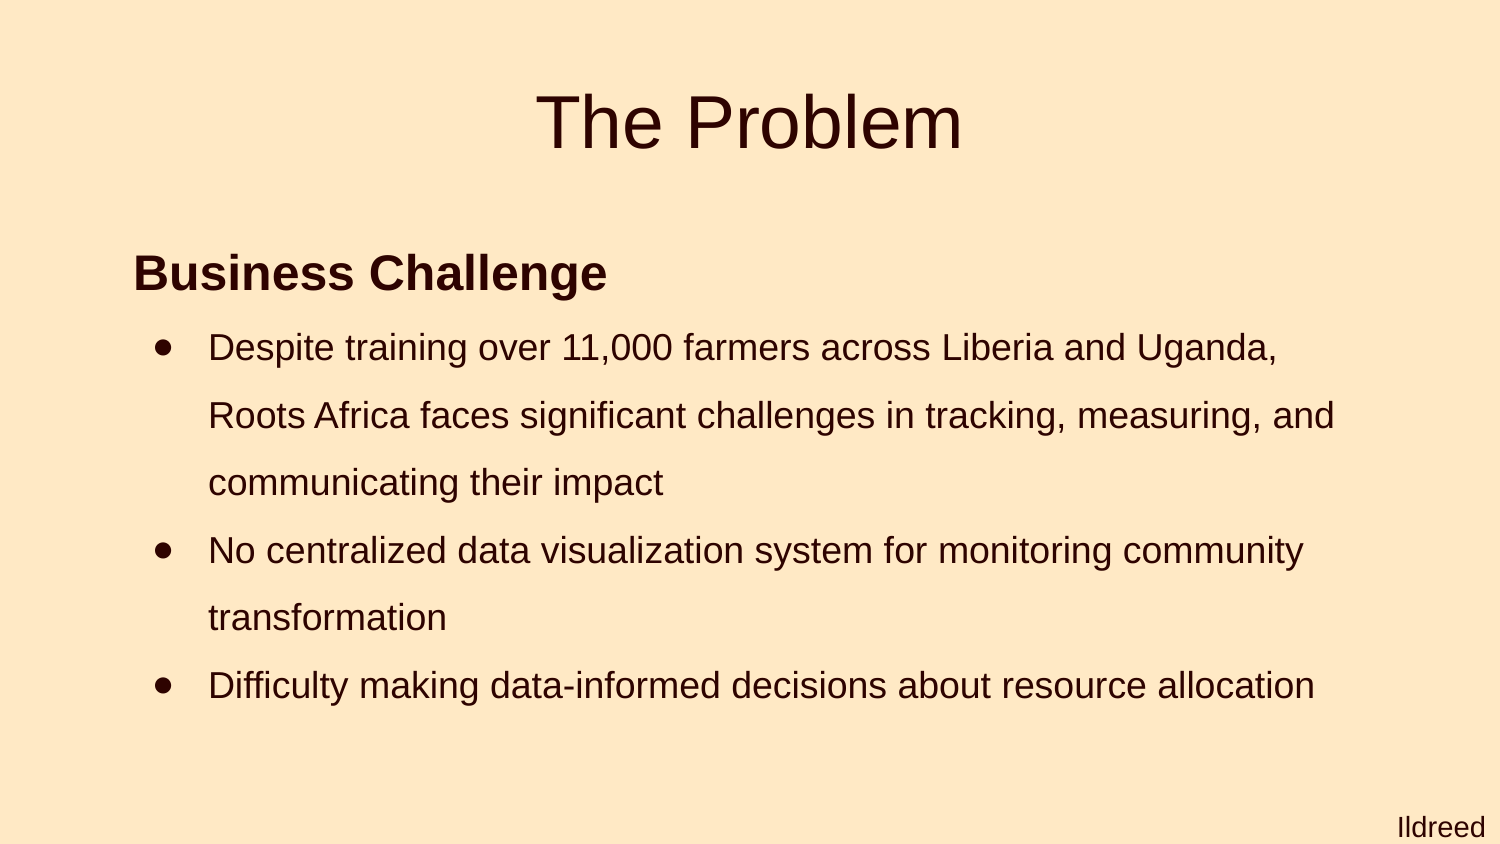

# The Problem
Business Challenge
Despite training over 11,000 farmers across Liberia and Uganda, Roots Africa faces significant challenges in tracking, measuring, and communicating their impact
No centralized data visualization system for monitoring community transformation
Difficulty making data-informed decisions about resource allocation
Ildreed